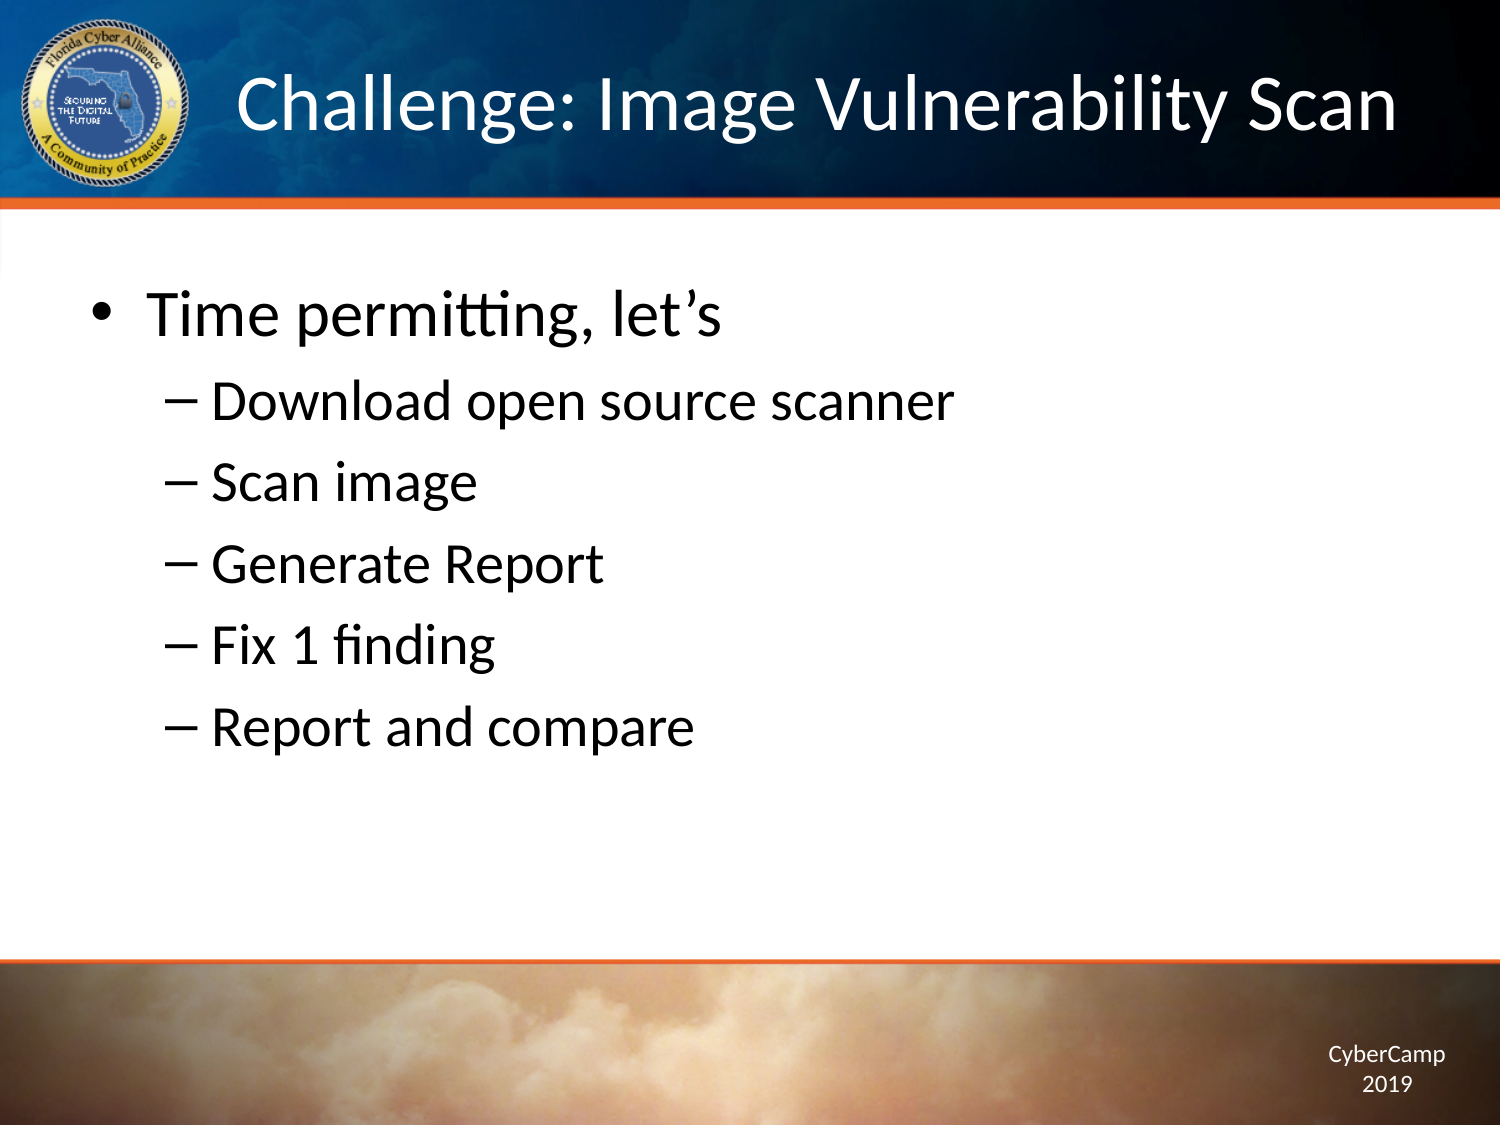

# Challenge: Image Vulnerability Scan
Time permitting, let’s
Download open source scanner
Scan image
Generate Report
Fix 1 finding
Report and compare